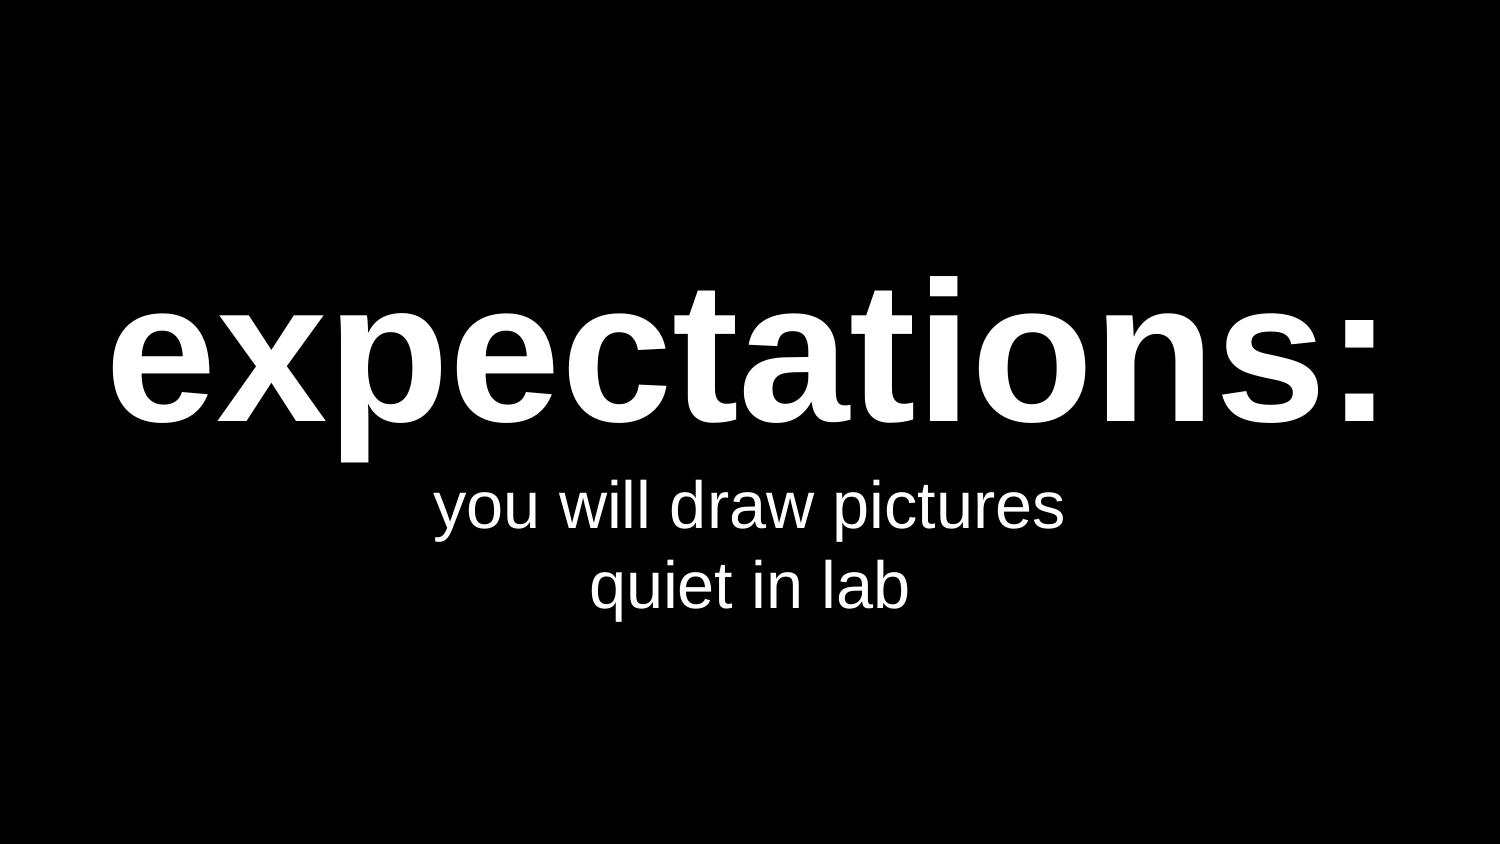

# expectations: you will draw pictures quiet in lab